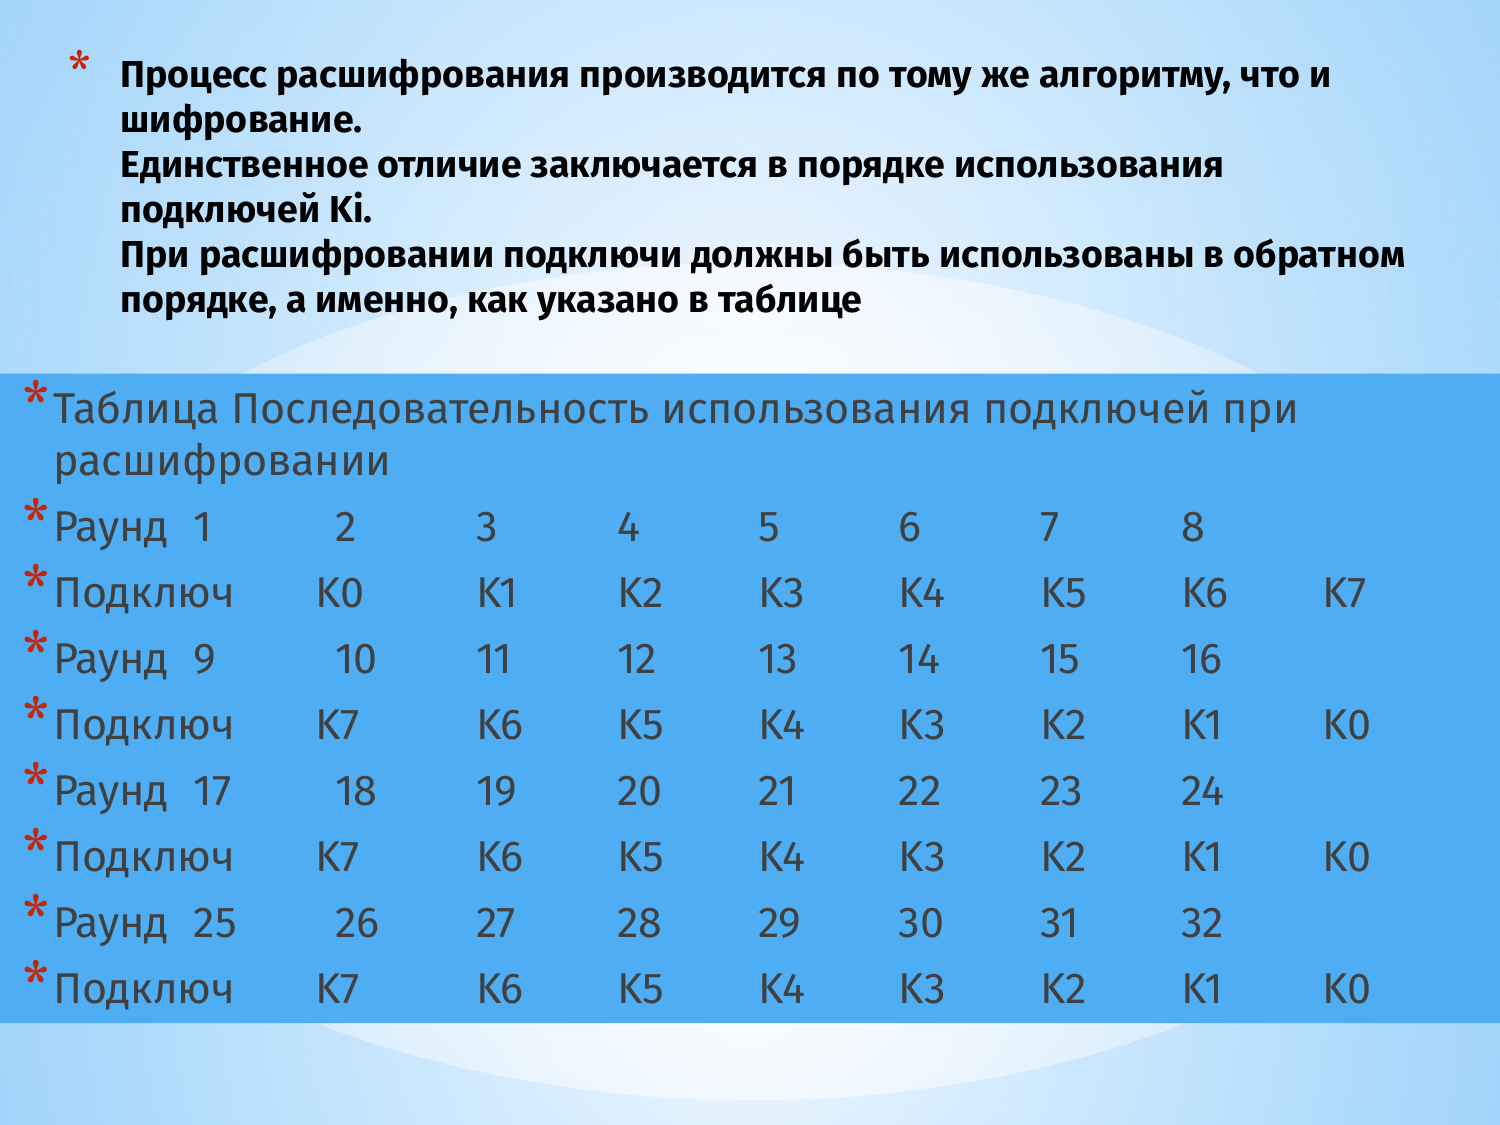

# Процесс расшифрования производится по тому же алгоритму, что и шифрование. Единственное отличие заключается в порядке использования подключей Ki. При расшифровании подключи должны быть использованы в обратном порядке, а именно, как указано в таблице
Таблица Последовательность использования подключей при расшифровании
Раунд 	1 	2 	3 	4 	5 	6 	7 	8
Подключ       K0 	K1 	K2 	K3 	K4 	K5 	K6 	K7
Раунд 	9 	10 	11 	12 	13 	14 	15 	16
Подключ       K7 	K6 	K5 	K4 	K3 	K2 	K1 	K0
Раунд 	17 	18 	19 	20 	21 	22 	23 	24
Подключ       K7 	K6 	K5 	K4 	K3 	K2 	K1 	K0
Раунд 	25 	26 	27 	28 	29 	30 	31 	32
Подключ       K7 	K6 	K5 	K4 	K3 	K2 	K1 	K0